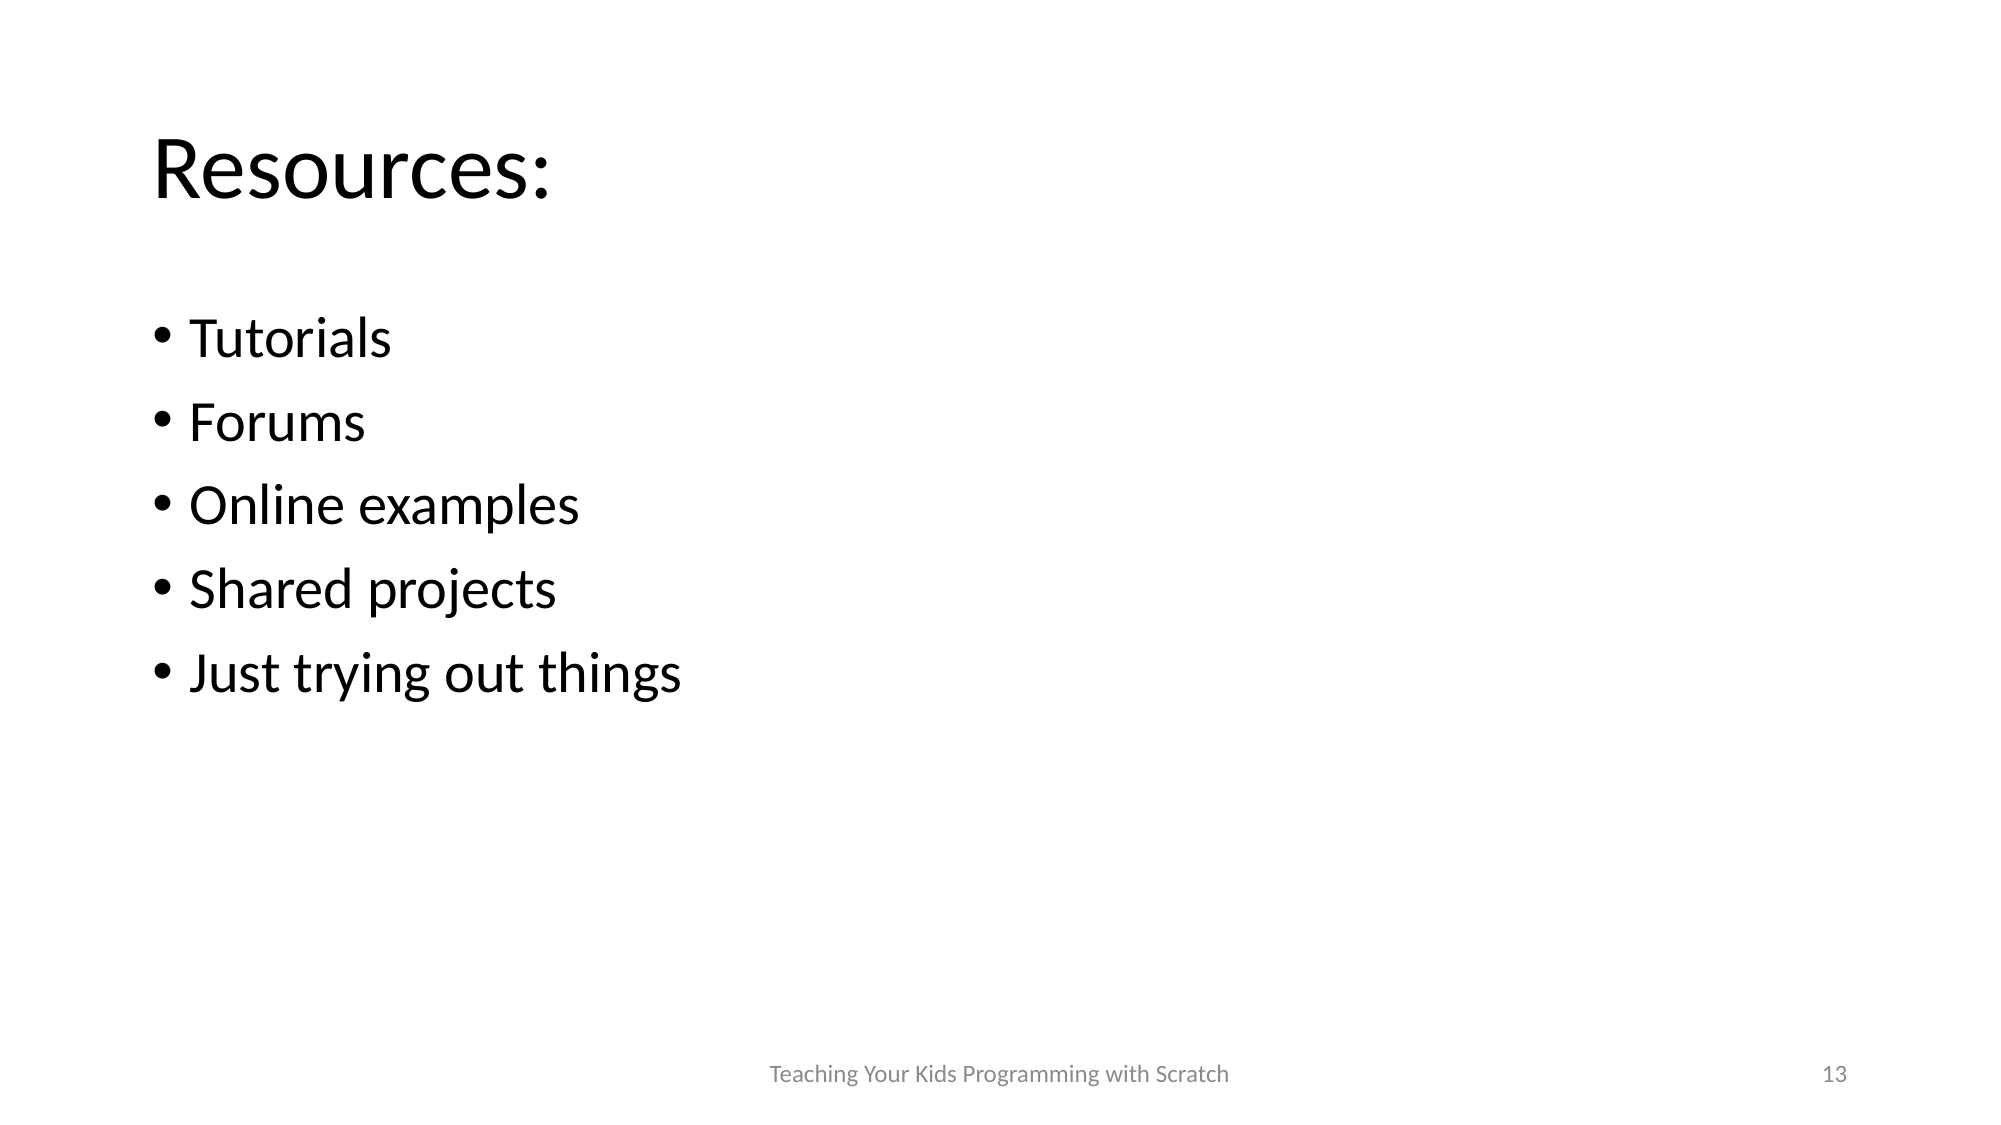

# Resources:
Tutorials
Forums
Online examples
Shared projects
Just trying out things
Teaching Your Kids Programming with Scratch
13